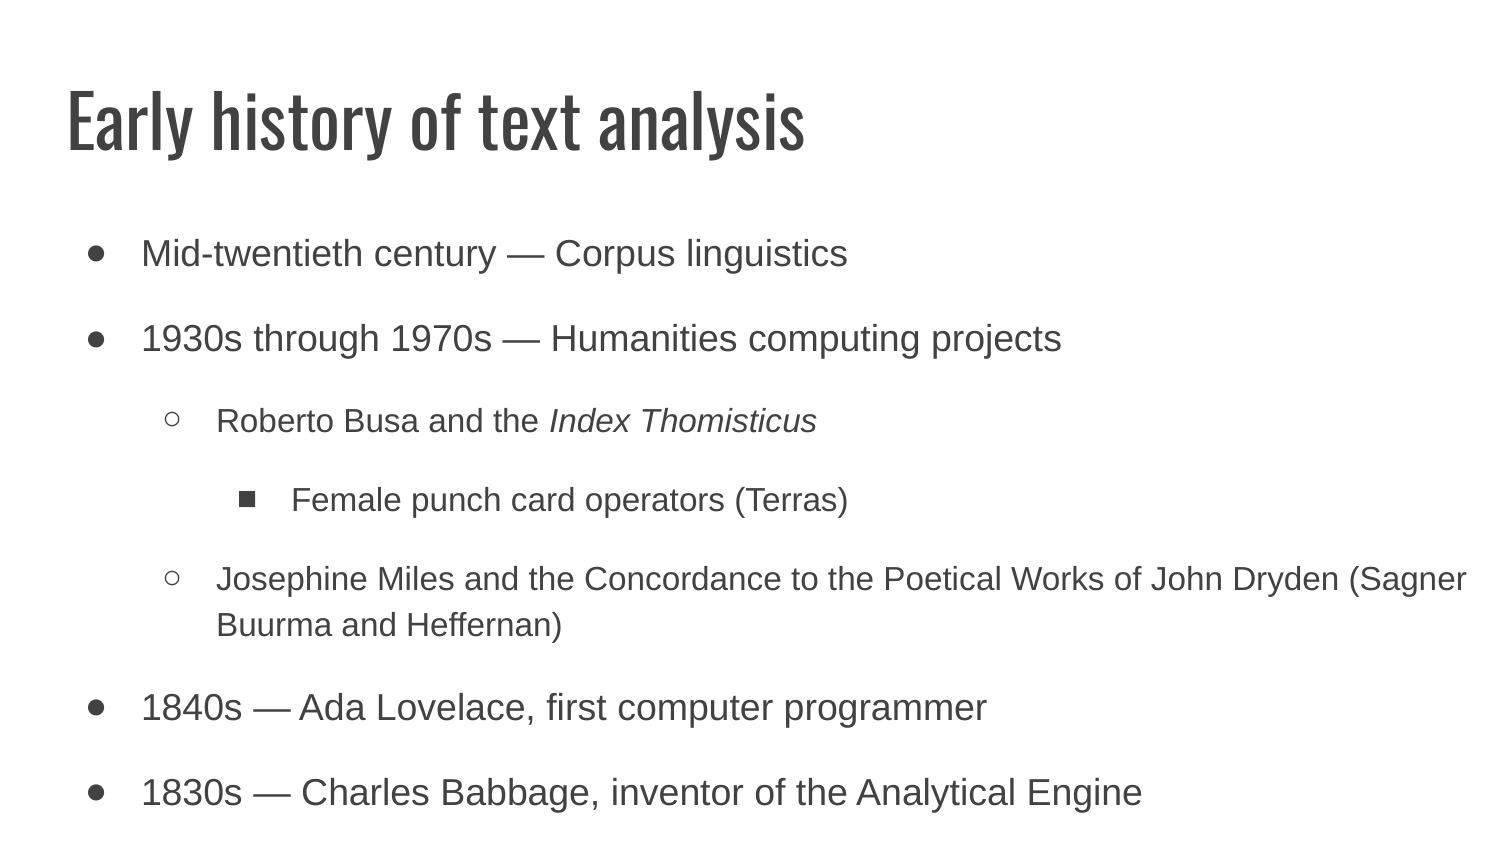

# Early history of text analysis
Mid-twentieth century — Corpus linguistics
1930s through 1970s — Humanities computing projects
Roberto Busa and the Index Thomisticus
Female punch card operators (Terras)
Josephine Miles and the Concordance to the Poetical Works of John Dryden (Sagner Buurma and Heffernan)
1840s — Ada Lovelace, first computer programmer
1830s — Charles Babbage, inventor of the Analytical Engine